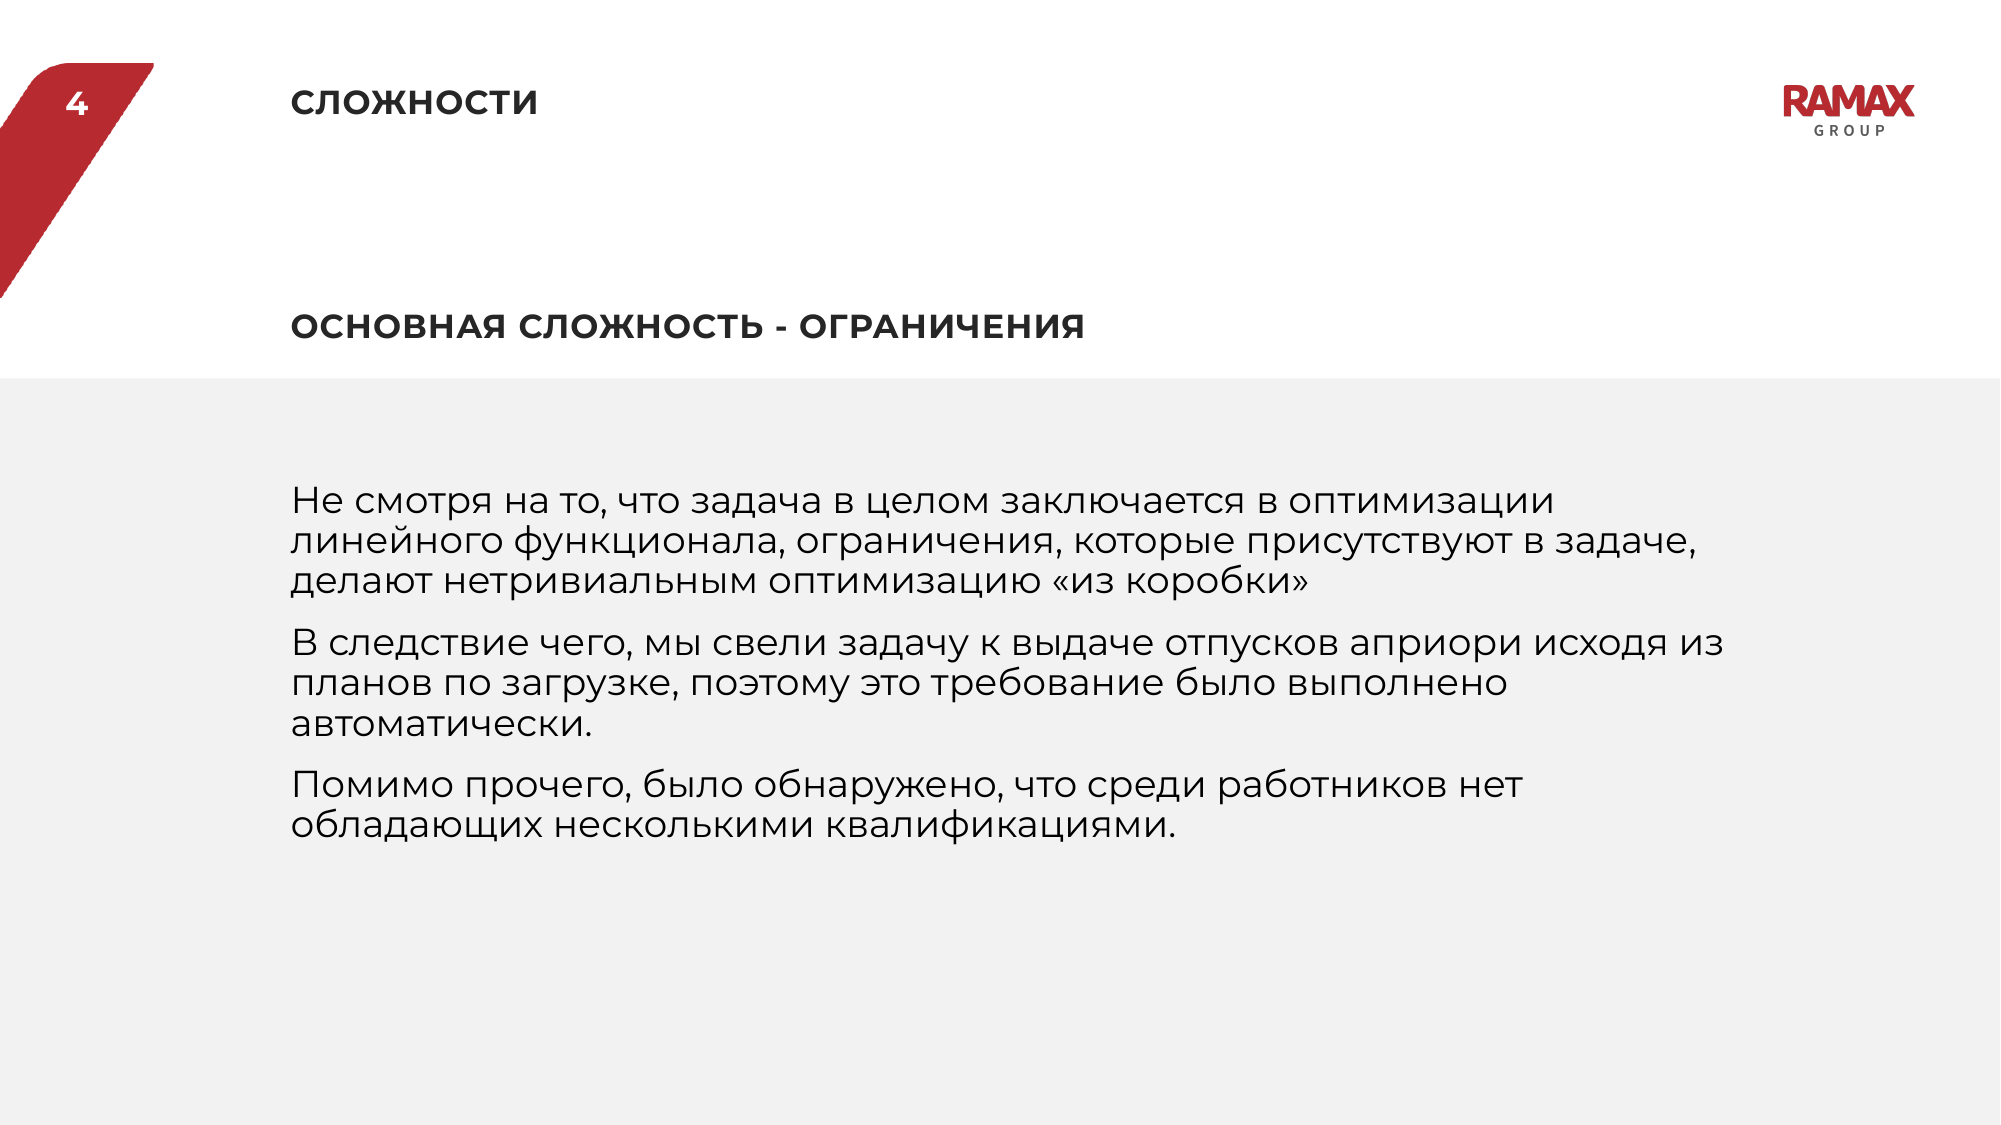

4
Сложности
Основная сложность - ограничения
Не смотря на то, что задача в целом заключается в оптимизации линейного функционала, ограничения, которые присутствуют в задаче, делают нетривиальным оптимизацию «из коробки»
В следствие чего, мы свели задачу к выдаче отпусков априори исходя из планов по загрузке, поэтому это требование было выполнено автоматически.
Помимо прочего, было обнаружено, что среди работников нет обладающих несколькими квалификациями.